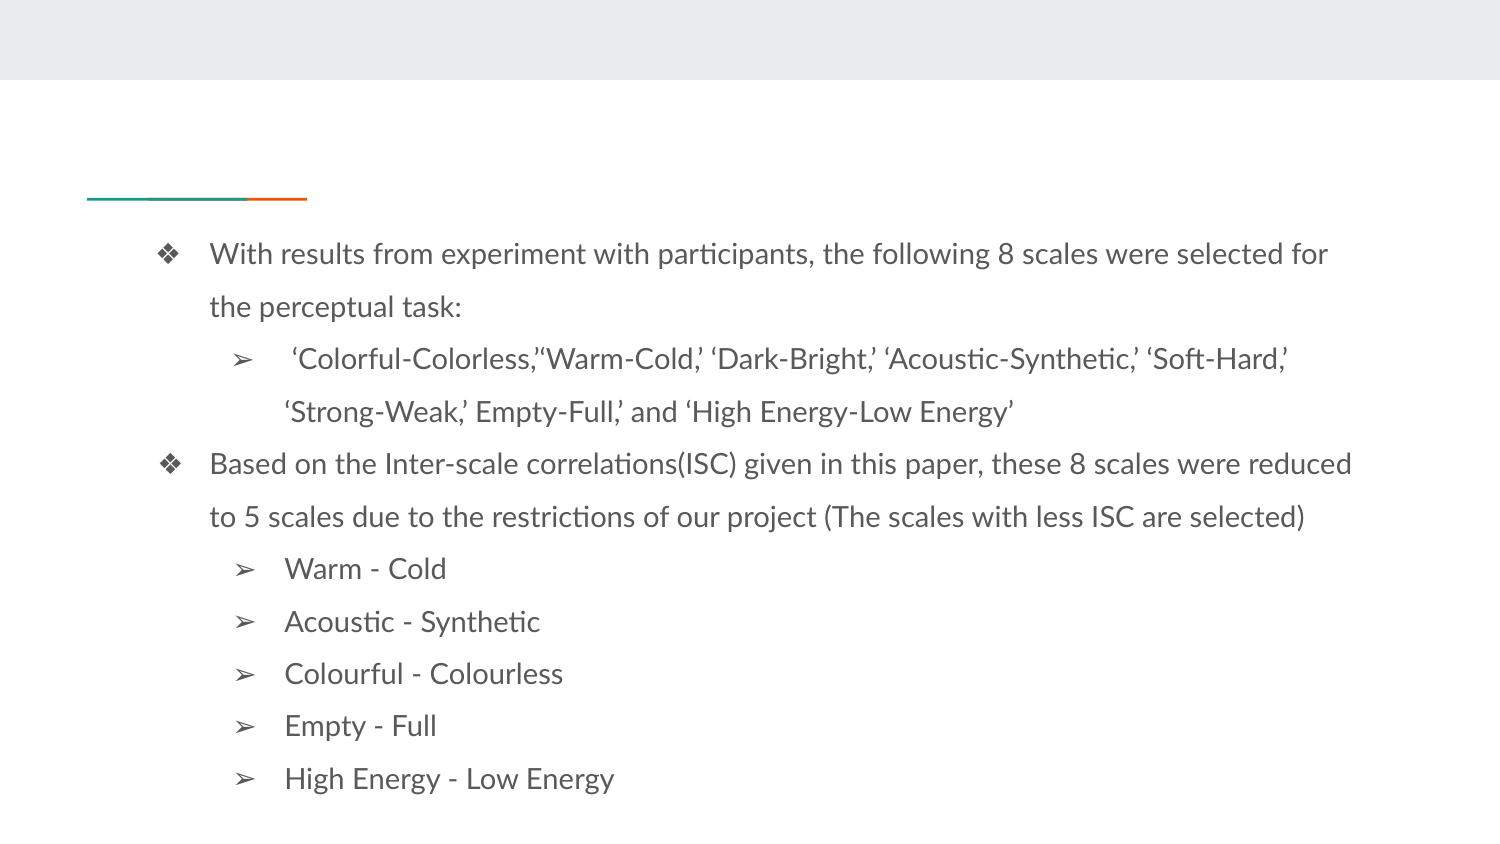

With results from experiment with participants, the following 8 scales were selected for the perceptual task:
 ‘Colorful-Colorless,’‘Warm-Cold,’ ‘Dark-Bright,’ ‘Acoustic-Synthetic,’ ‘Soft-Hard,’ ‘Strong-Weak,’ Empty-Full,’ and ‘High Energy-Low Energy’
Based on the Inter-scale correlations(ISC) given in this paper, these 8 scales were reduced to 5 scales due to the restrictions of our project (The scales with less ISC are selected)
Warm - Cold
Acoustic - Synthetic
Colourful - Colourless
Empty - Full
High Energy - Low Energy